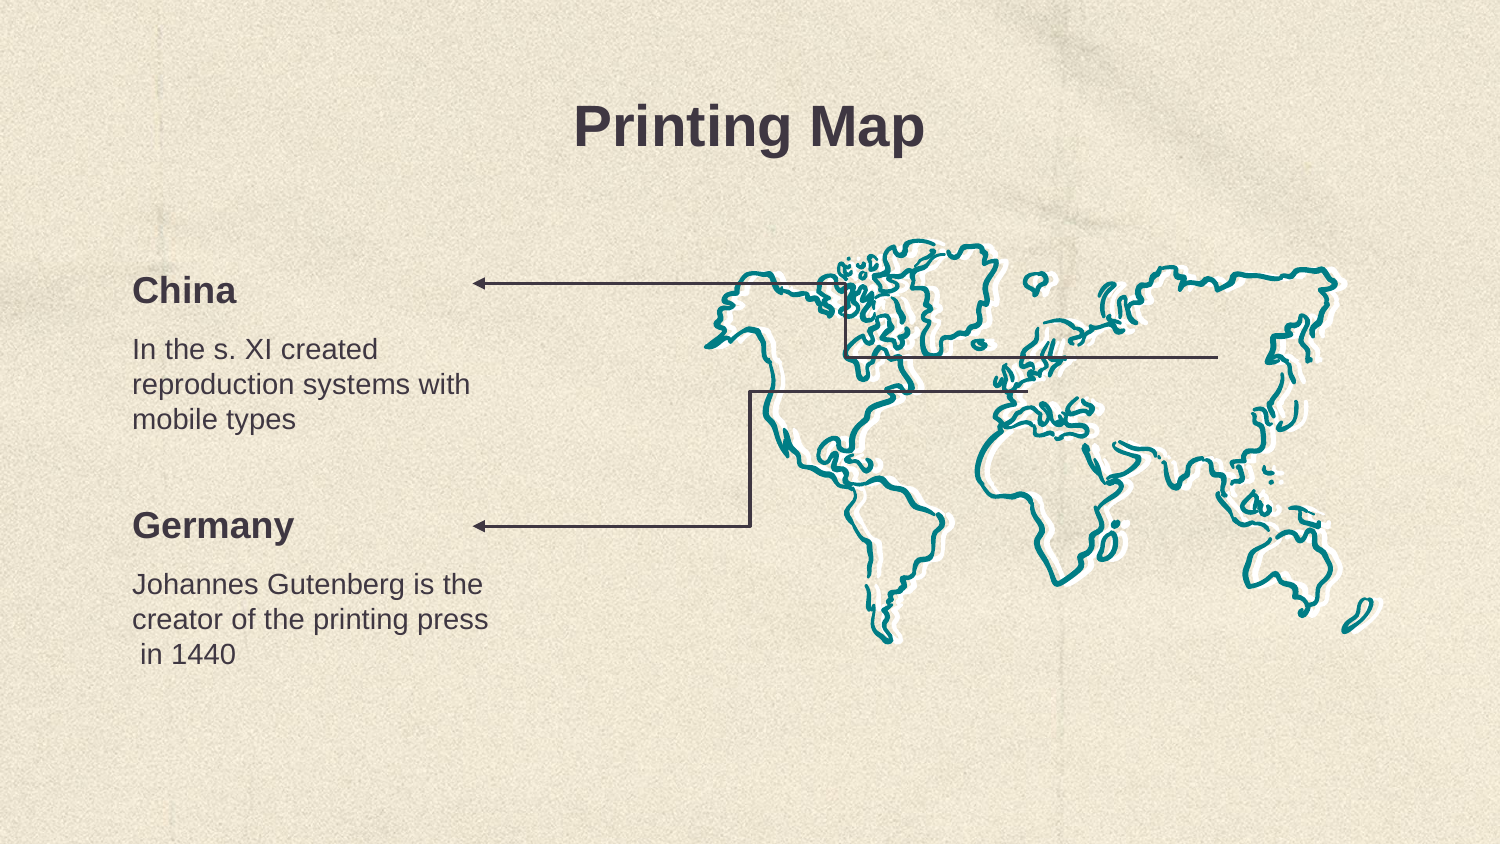

# Printing Map

China
In the s. XI created reproduction systems with mobile types
Germany
Johannes Gutenberg is the creator of the printing press
 in 1440